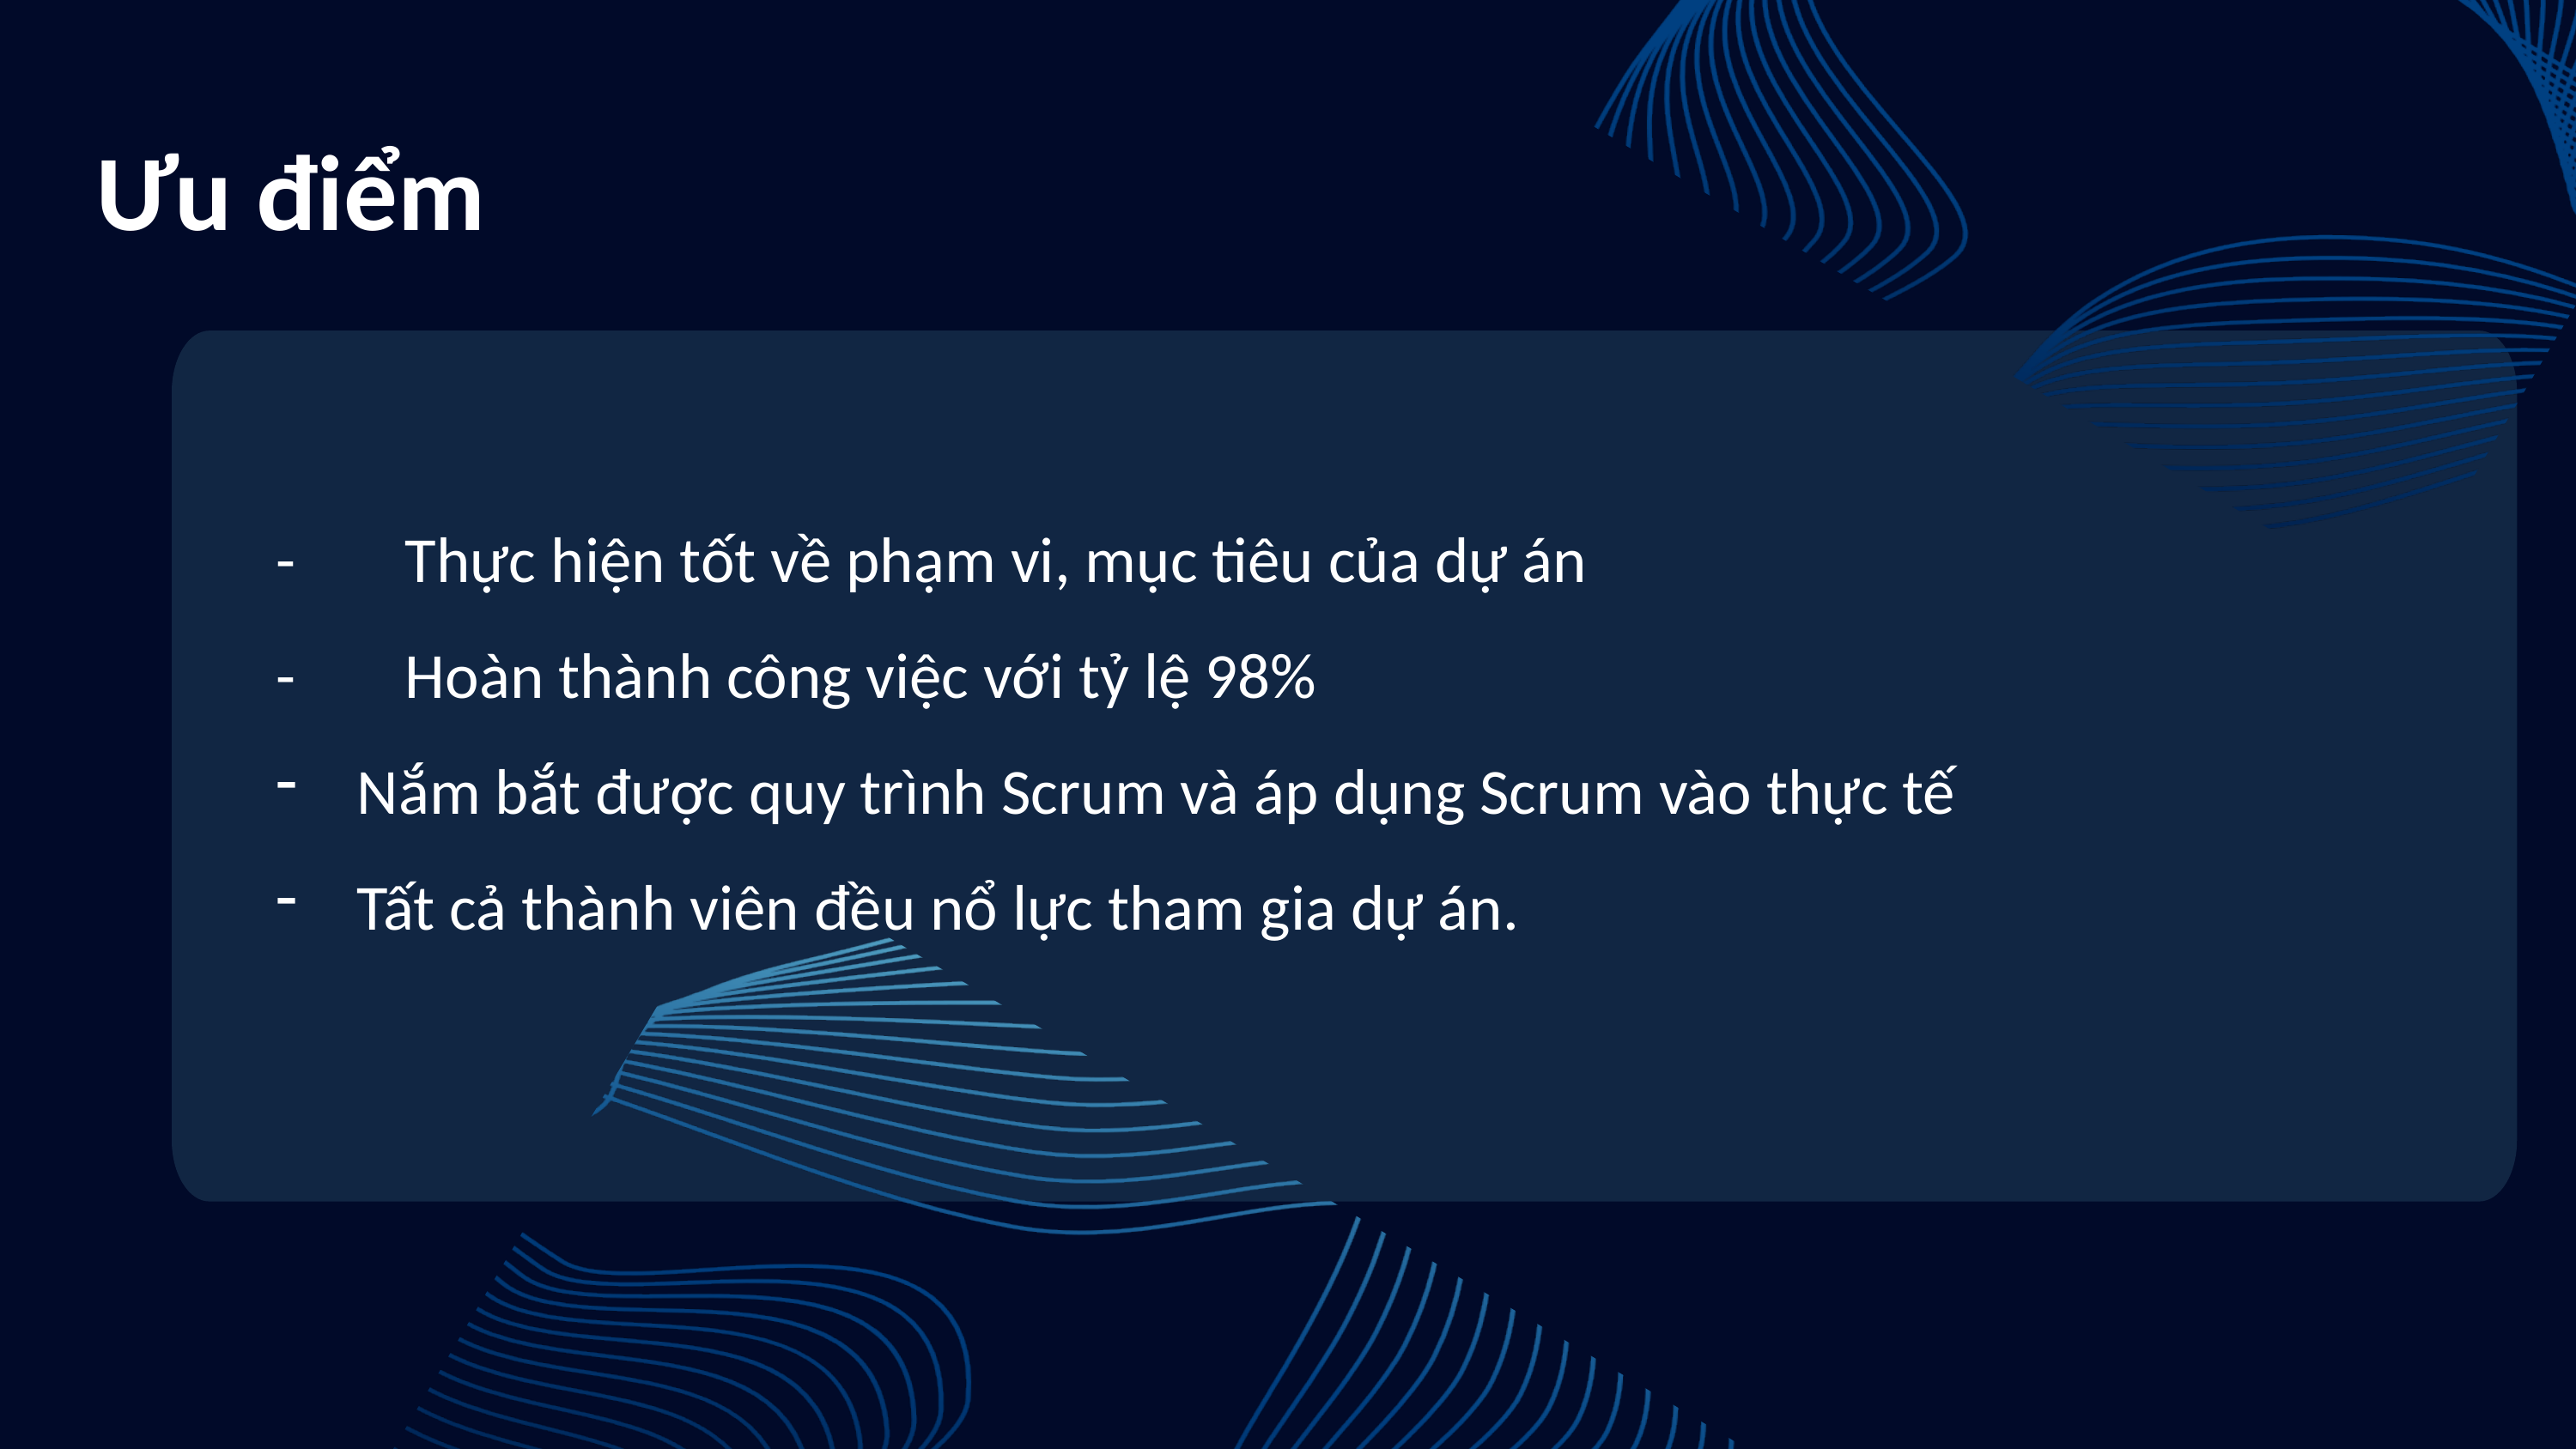

Ưu điểm

-	Thực hiện tốt về phạm vi, mục tiêu của dự án
-	Hoàn thành công việc với tỷ lệ 98%
Nắm bắt được quy trình Scrum và áp dụng Scrum vào thực tế
Tất cả thành viên đều nổ lực tham gia dự án.